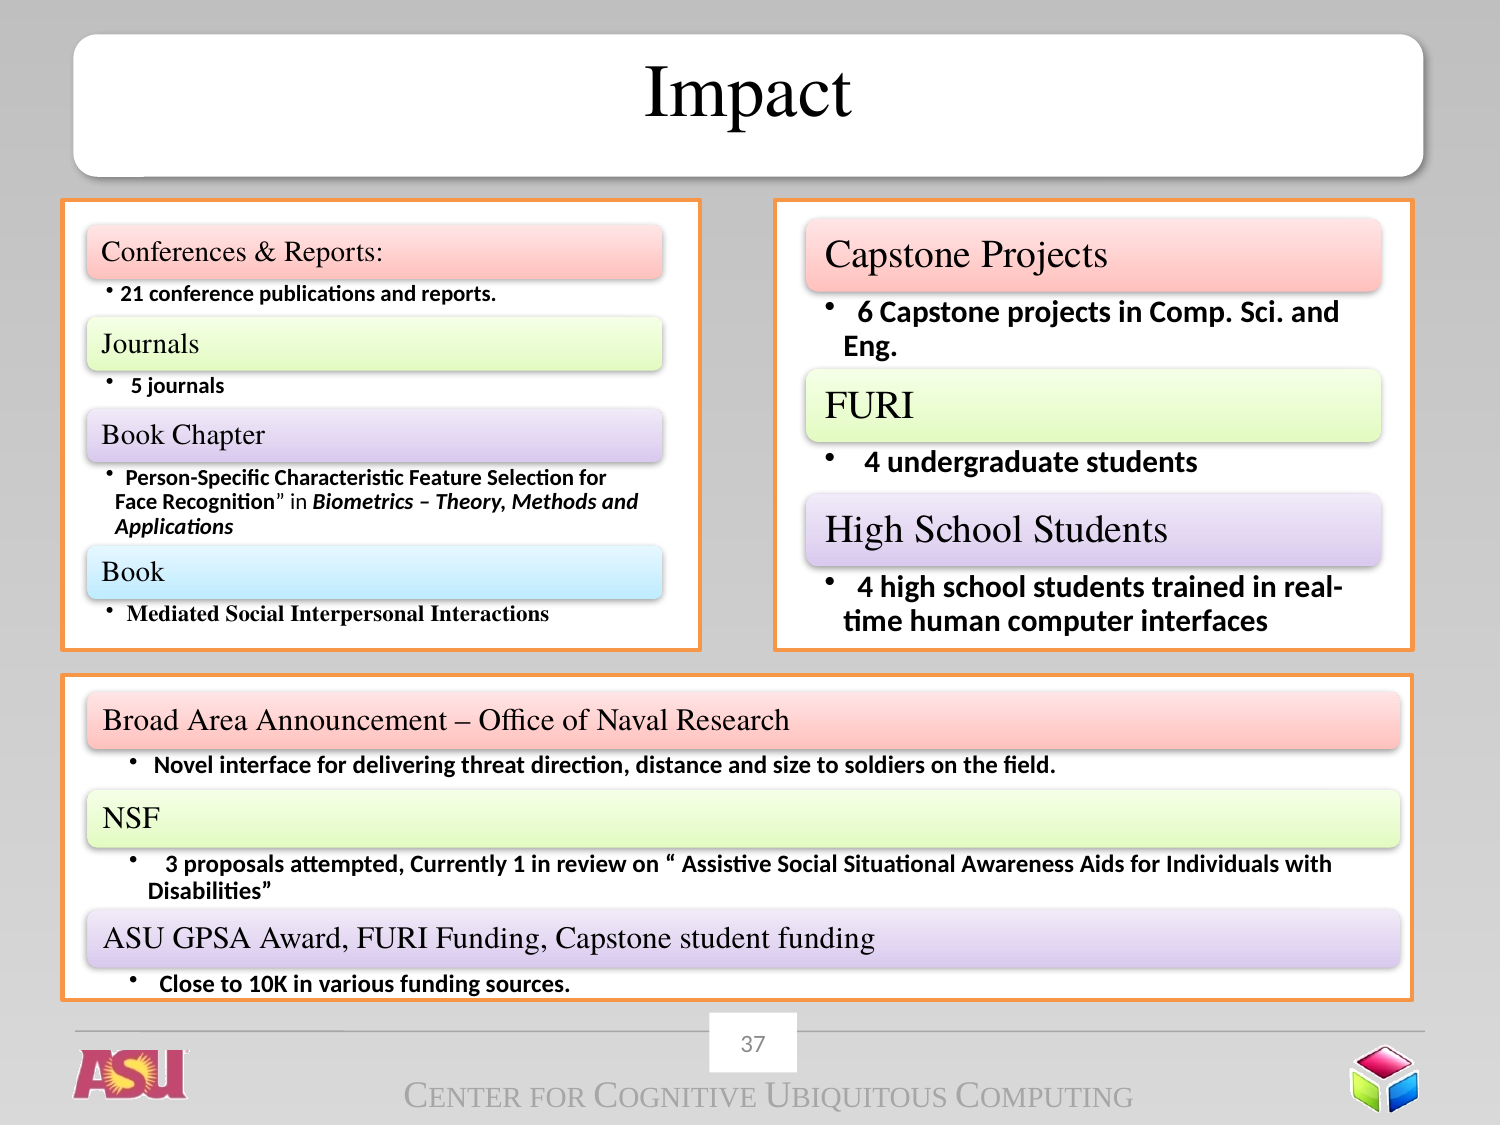

# Impact

Conferences & Reports:
 21 conference publications and reports.
Journals
   5 journals
Book Chapter
  Person-Specific Characteristic Feature Selection for Face Recognition” in Biometrics – Theory, Methods and Applications
Book
  Mediated Social Interpersonal Interactions
Capstone Projects
  6 Capstone projects in Comp. Sci. and Eng.
FURI
   4 undergraduate students
High School Students
  4 high school students trained in real-time human computer interfaces

Broad Area Announcement – Office of Naval Research
 Novel interface for delivering threat direction, distance and size to soldiers on the field.
NSF
   3 proposals attempted, Currently 1 in review on “ Assistive Social Situational Awareness Aids for Individuals with Disabilities”
ASU GPSA Award, FURI Funding, Capstone student funding
  Close to 10K in various funding sources.
37